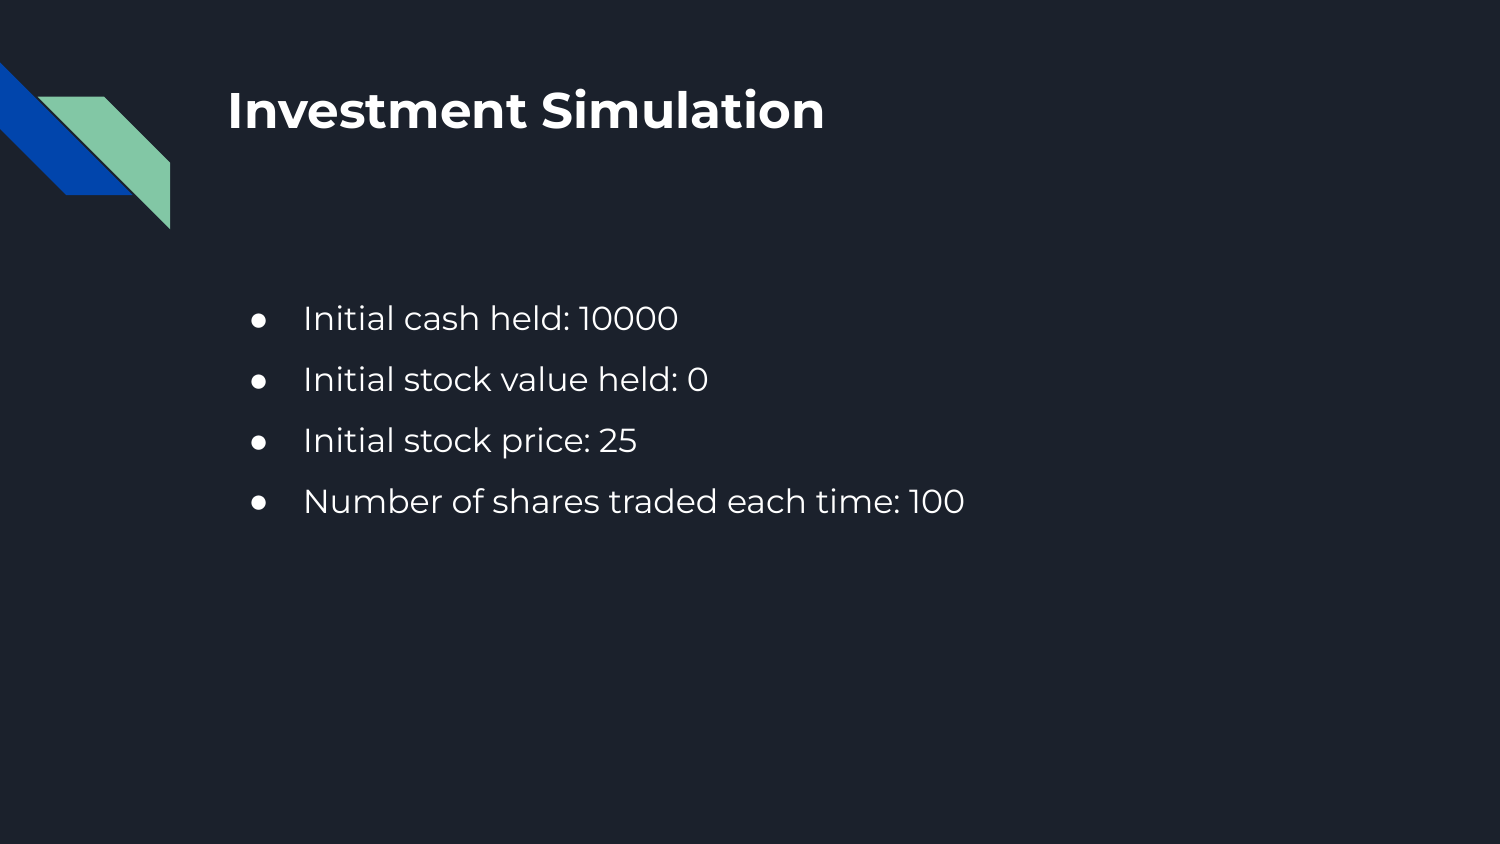

# Investment Simulation
Initial cash held: 10000
Initial stock value held: 0
Initial stock price: 25
Number of shares traded each time: 100